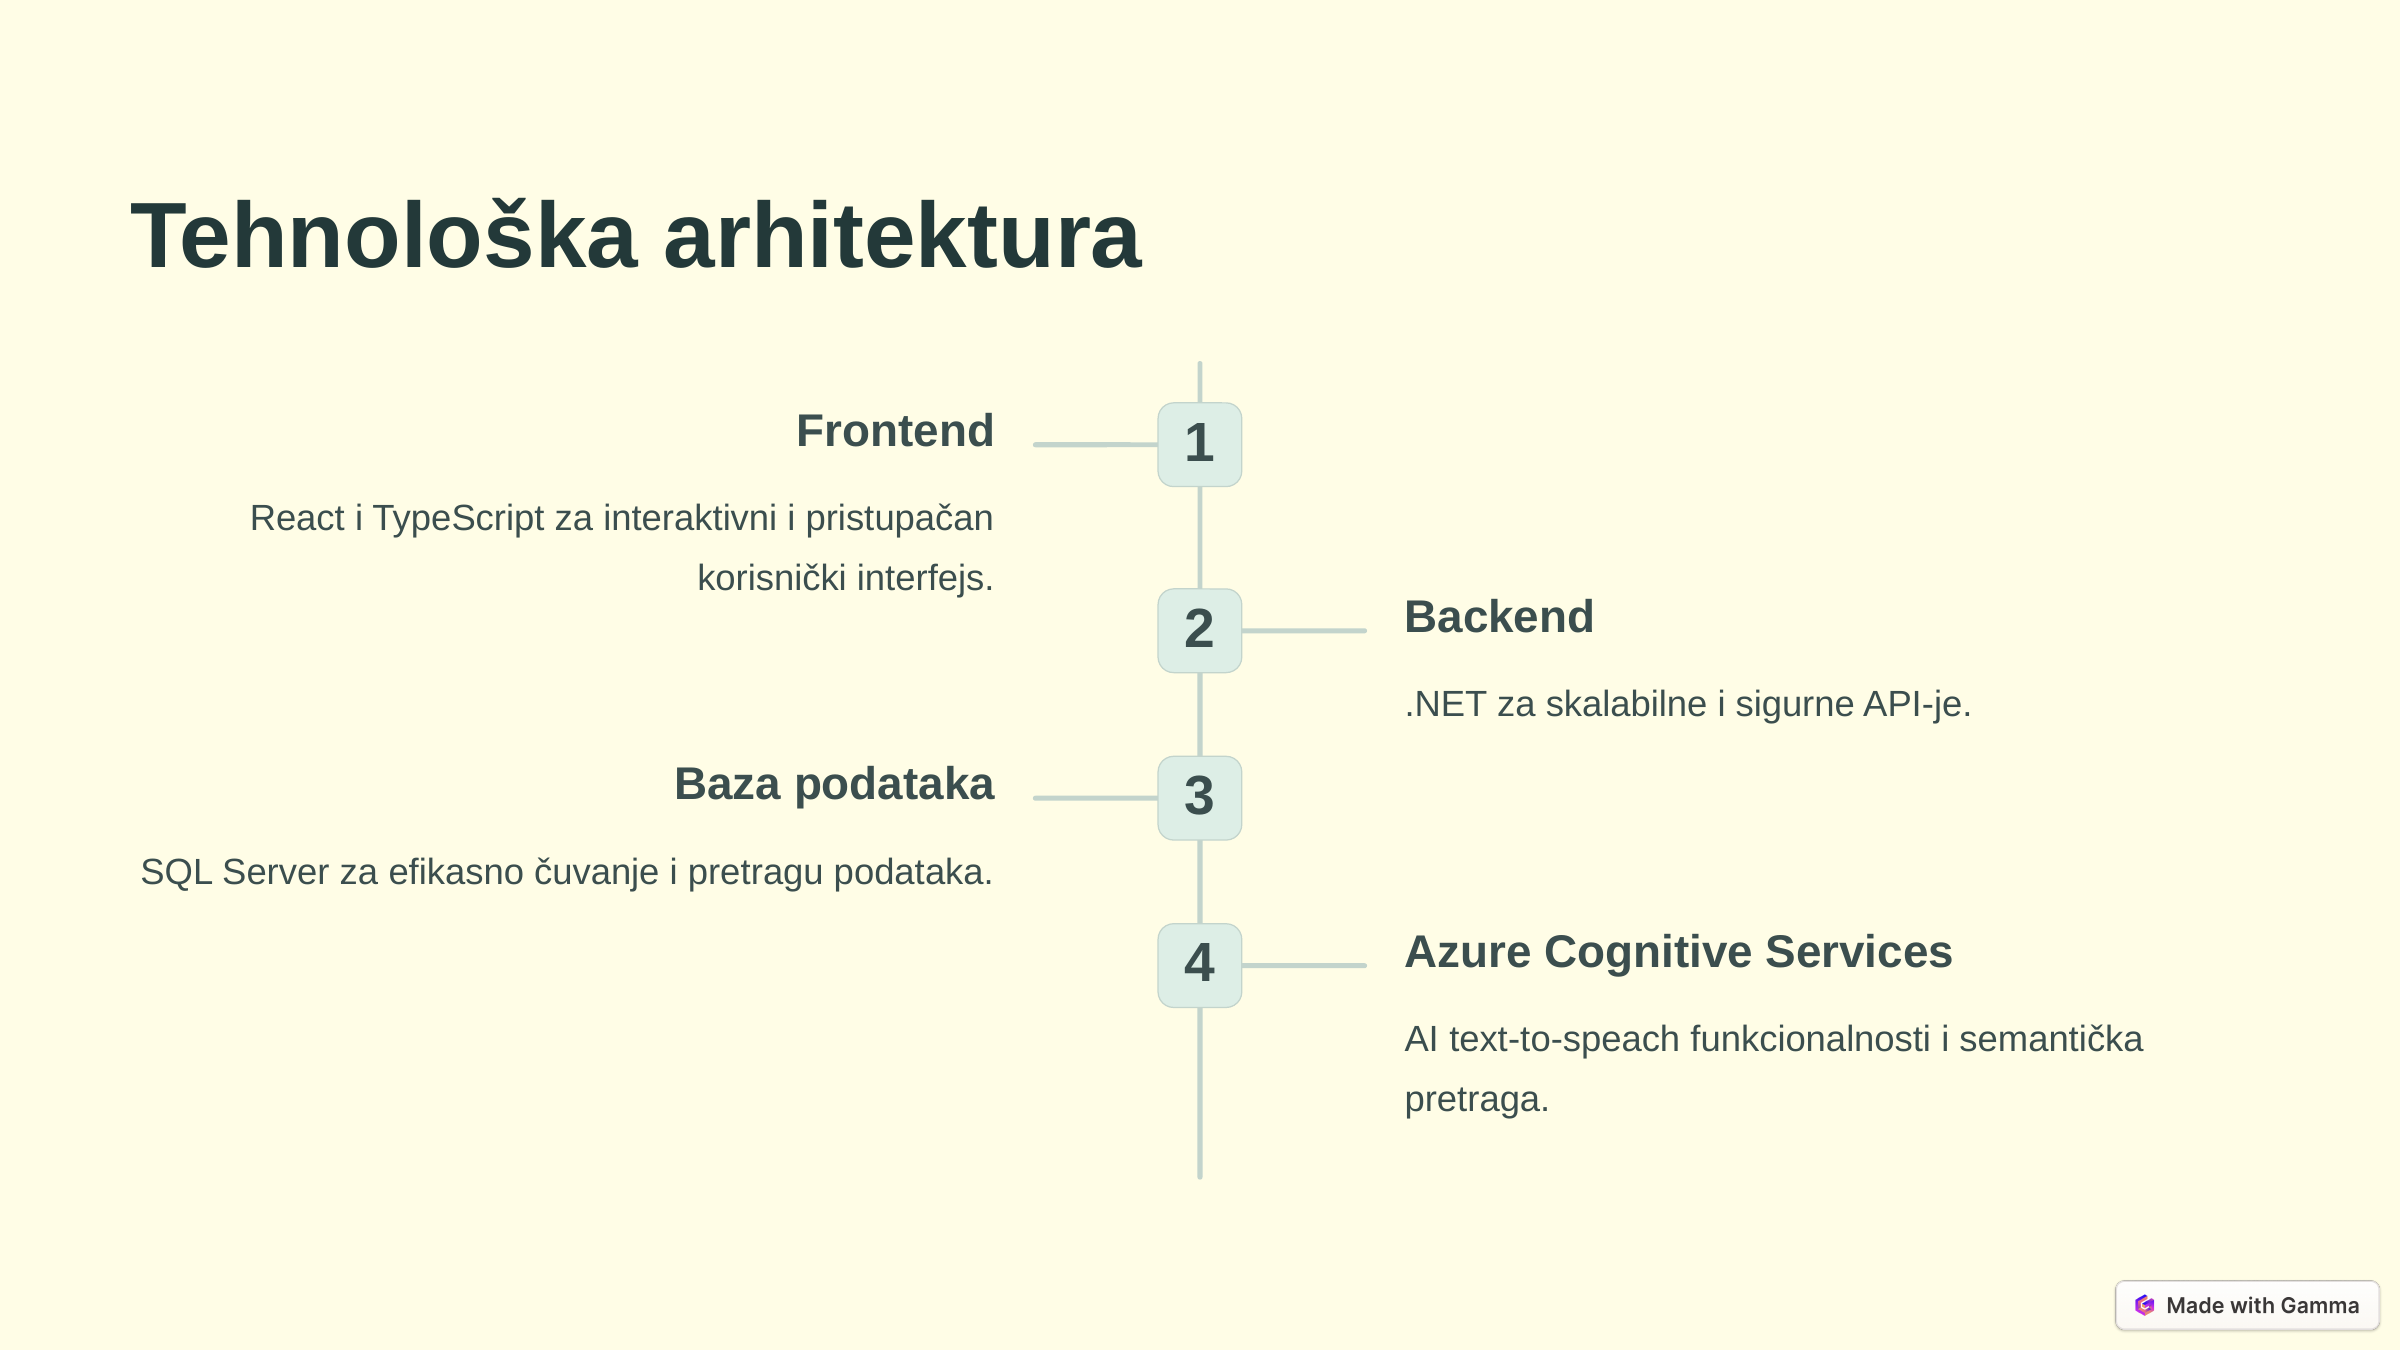

Tehnološka arhitektura

Frontend

1

React i TypeScript za interaktivni i pristupačan korisnički interfejs.
Backend

2

.NET za skalabilne i sigurne API-je.
Baza podataka

3

SQL Server za efikasno čuvanje i pretragu podataka.
Azure Cognitive Services

4

AI text-to-speach funkcionalnosti i semantička pretraga.